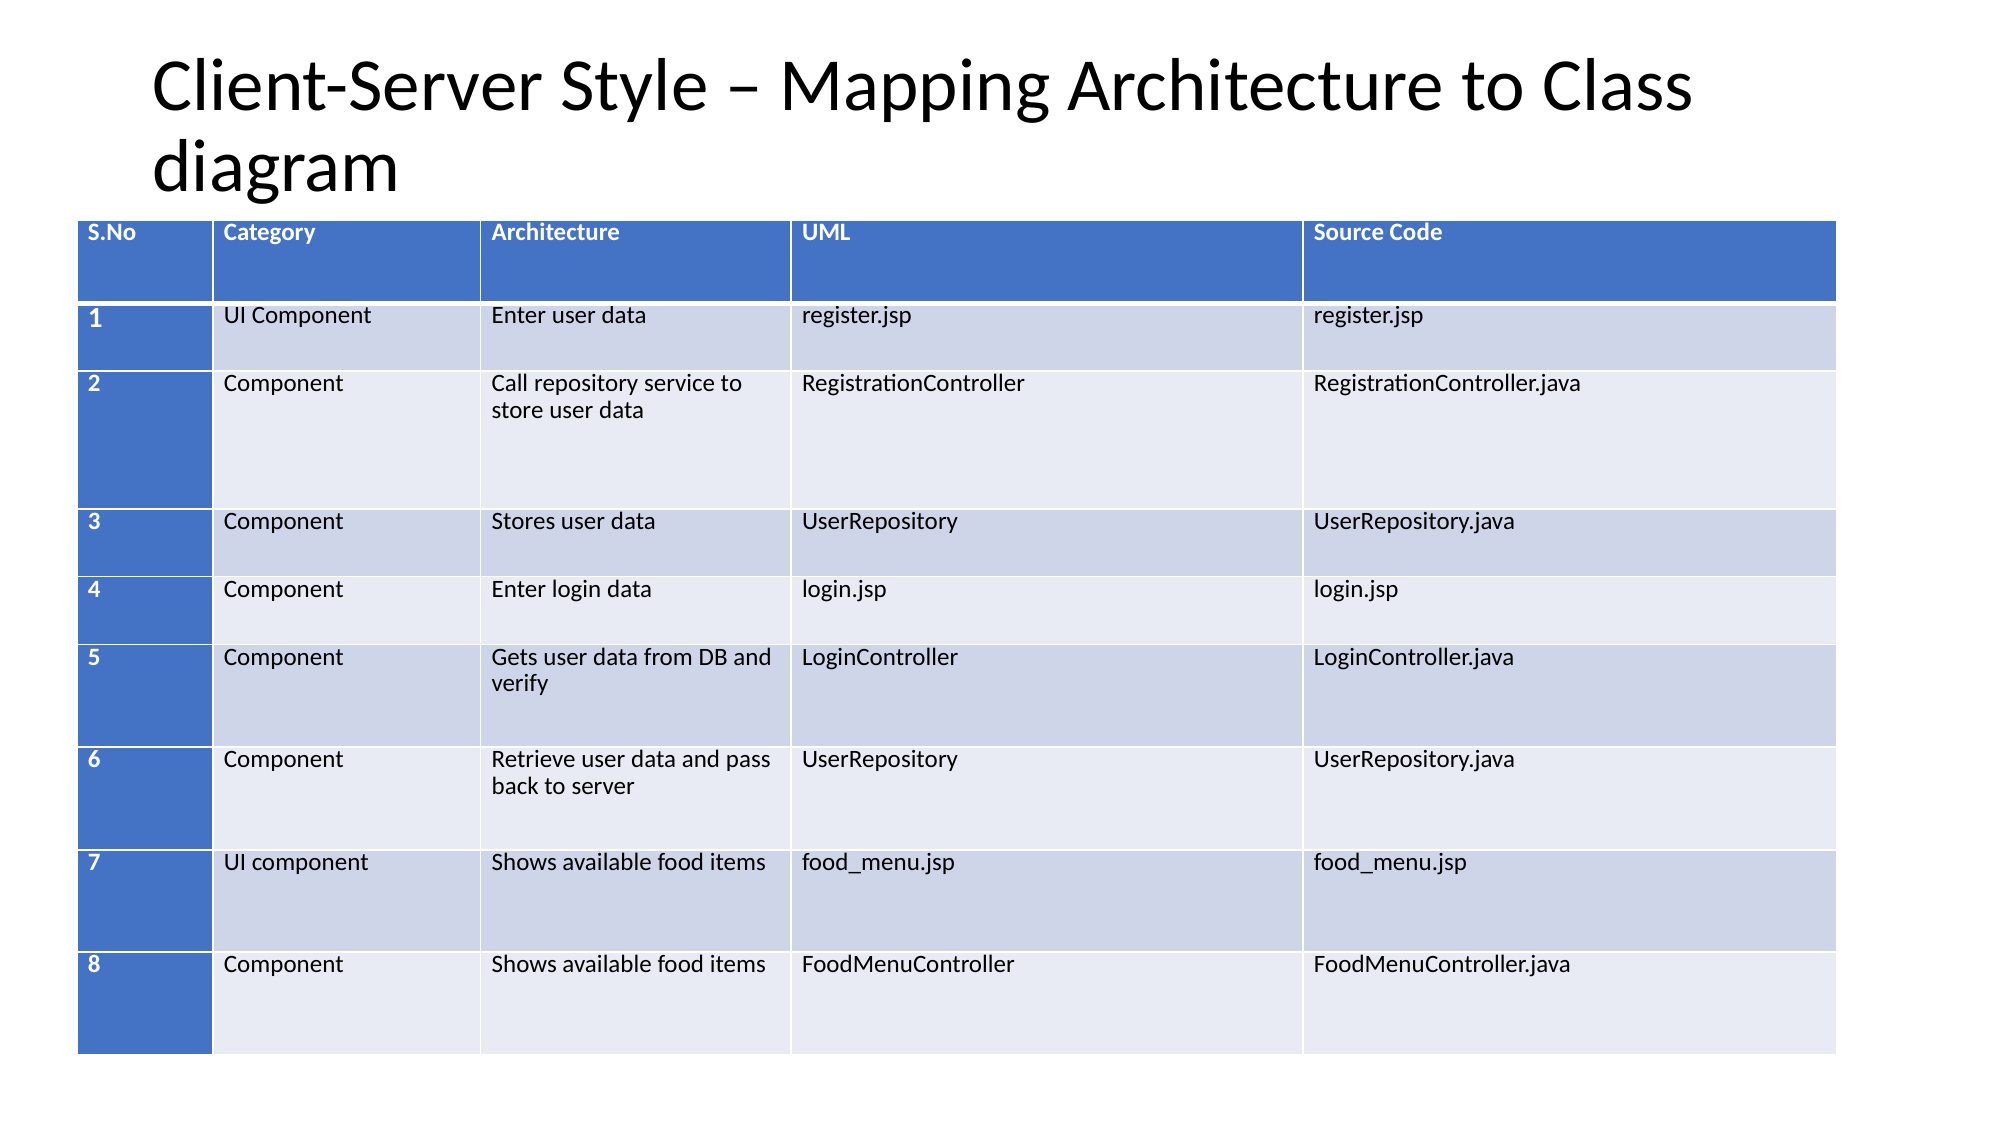

# Client-Server Style – Mapping Architecture to Class diagram
| S.No | Category | Architecture | UML | Source Code |
| --- | --- | --- | --- | --- |
| 1 | UI Component | Enter user data | register.jsp | register.jsp |
| 2 | Component | Call repository service to store user data | RegistrationController | RegistrationController.java |
| 3 | Component | Stores user data | UserRepository | UserRepository.java |
| 4 | Component | Enter login data | login.jsp | login.jsp |
| 5 | Component | Gets user data from DB and verify | LoginController | LoginController.java |
| 6 | Component | Retrieve user data and pass back to server | UserRepository | UserRepository.java |
| 7 | UI component | Shows available food items | food\_menu.jsp | food\_menu.jsp |
| 8 | Component | Shows available food items | FoodMenuController | FoodMenuController.java |